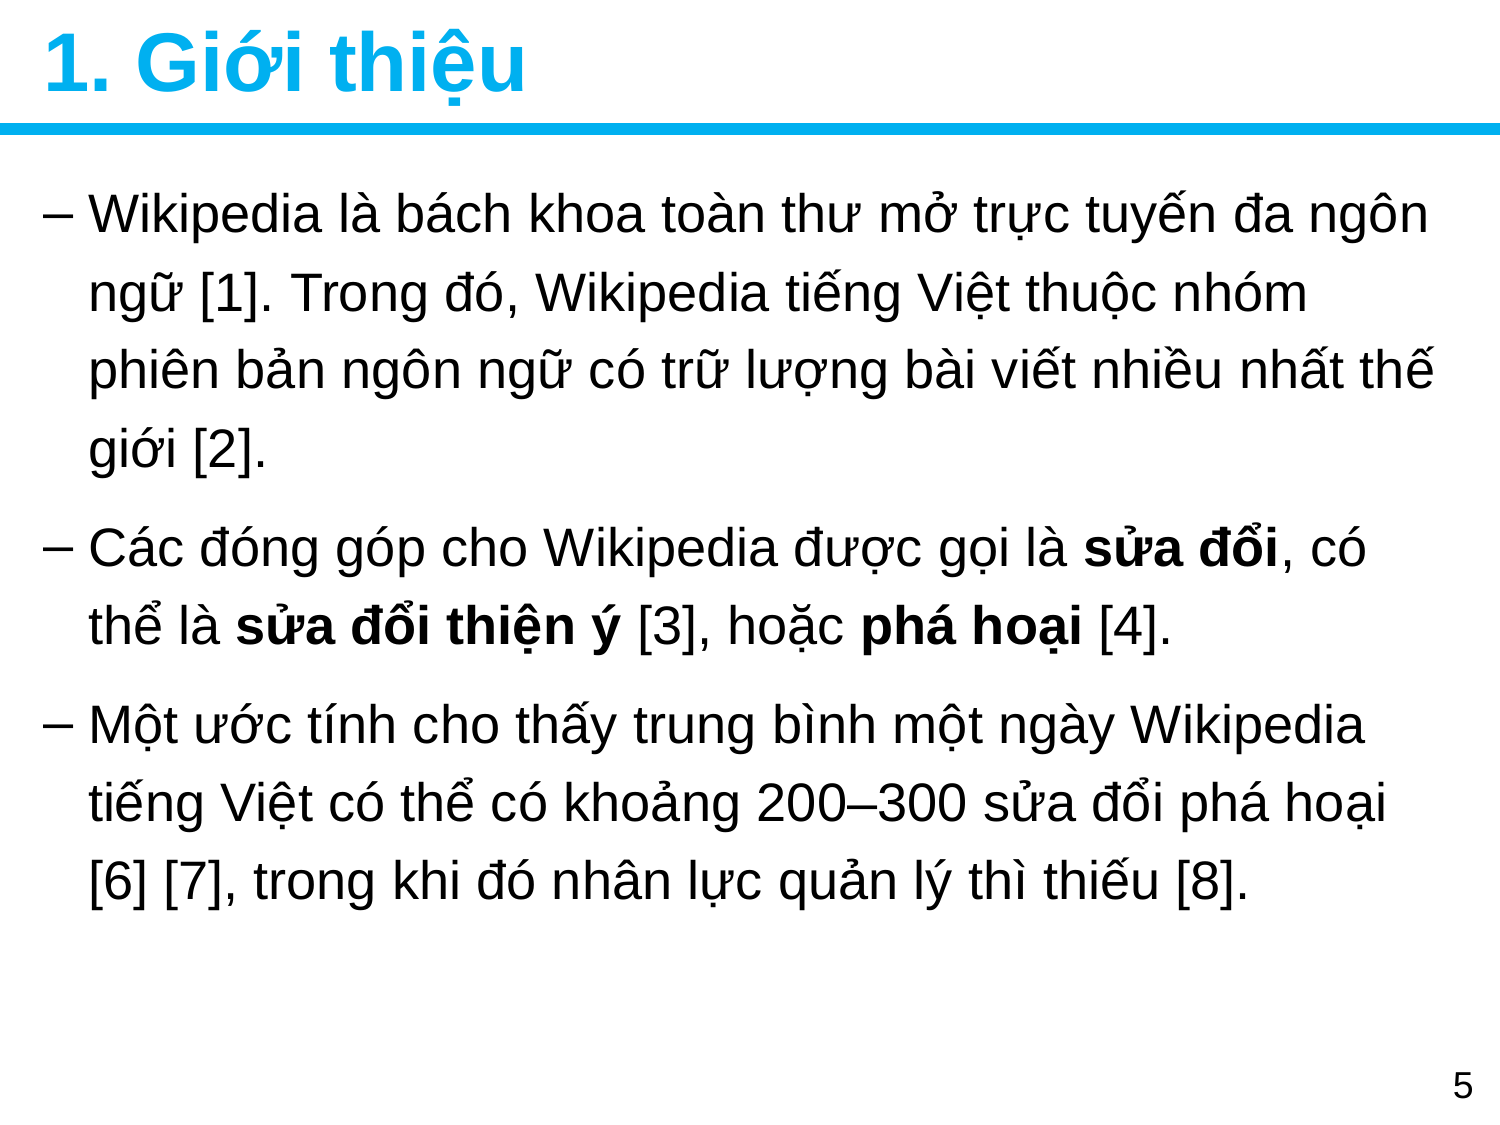

# 1. Giới thiệu
Wikipedia là bách khoa toàn thư mở trực tuyến đa ngôn ngữ [1]. Trong đó, Wikipedia tiếng Việt thuộc nhóm phiên bản ngôn ngữ có trữ lượng bài viết nhiều nhất thế giới [2].
Các đóng góp cho Wikipedia được gọi là sửa đổi, có thể là sửa đổi thiện ý [3], hoặc phá hoại [4].
Một ước tính cho thấy trung bình một ngày Wikipedia tiếng Việt có thể có khoảng 200–300 sửa đổi phá hoại [6] [7], trong khi đó nhân lực quản lý thì thiếu [8].